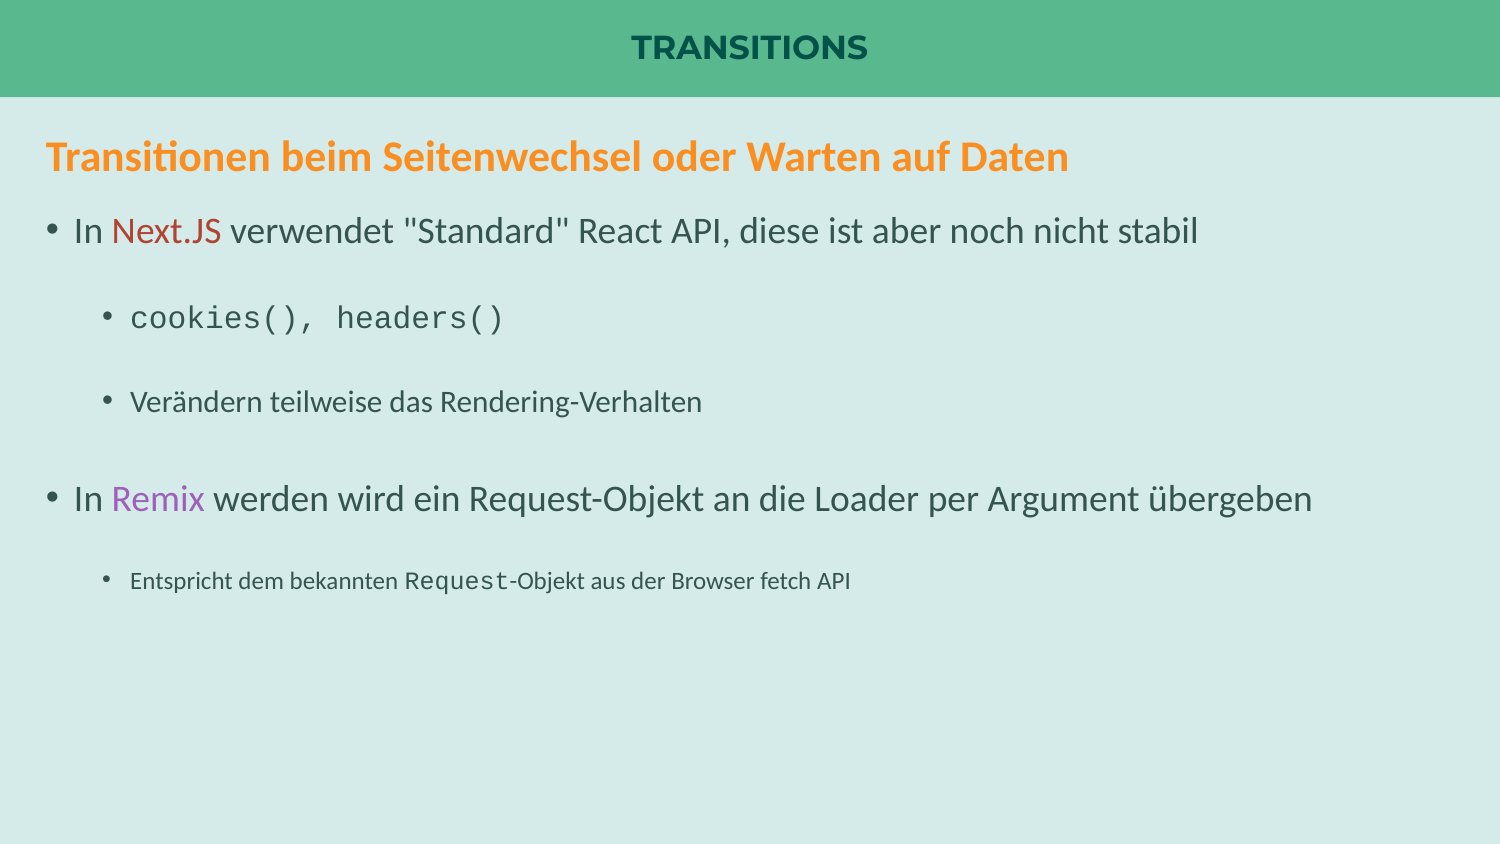

# Transitions
Transitionen beim Seitenwechsel oder Warten auf Daten
In Next.JS verwendet "Standard" React API, diese ist aber noch nicht stabil
cookies(), headers()
Verändern teilweise das Rendering-Verhalten
In Remix werden wird ein Request-Objekt an die Loader per Argument übergeben
Entspricht dem bekannten Request-Objekt aus der Browser fetch API